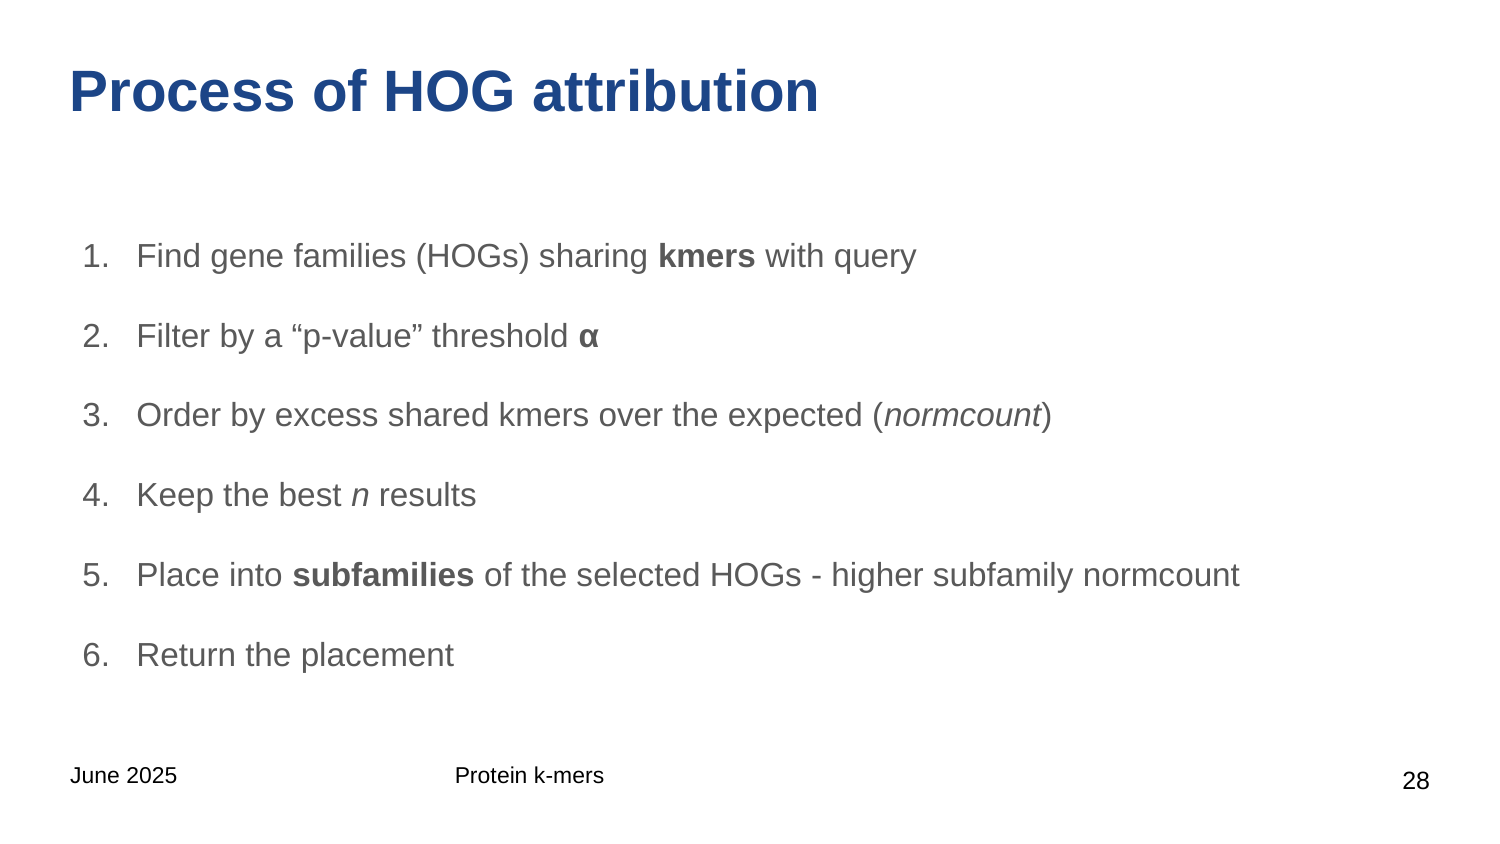

# Process of HOG attribution
Find gene families (HOGs) sharing kmers with query

Filter by a “p-value” threshold α

Order by excess shared kmers over the expected (normcount)

Keep the best n results

Place into subfamilies of the selected HOGs - higher subfamily normcount

Return the placement
June 2025
Protein k-mers
28